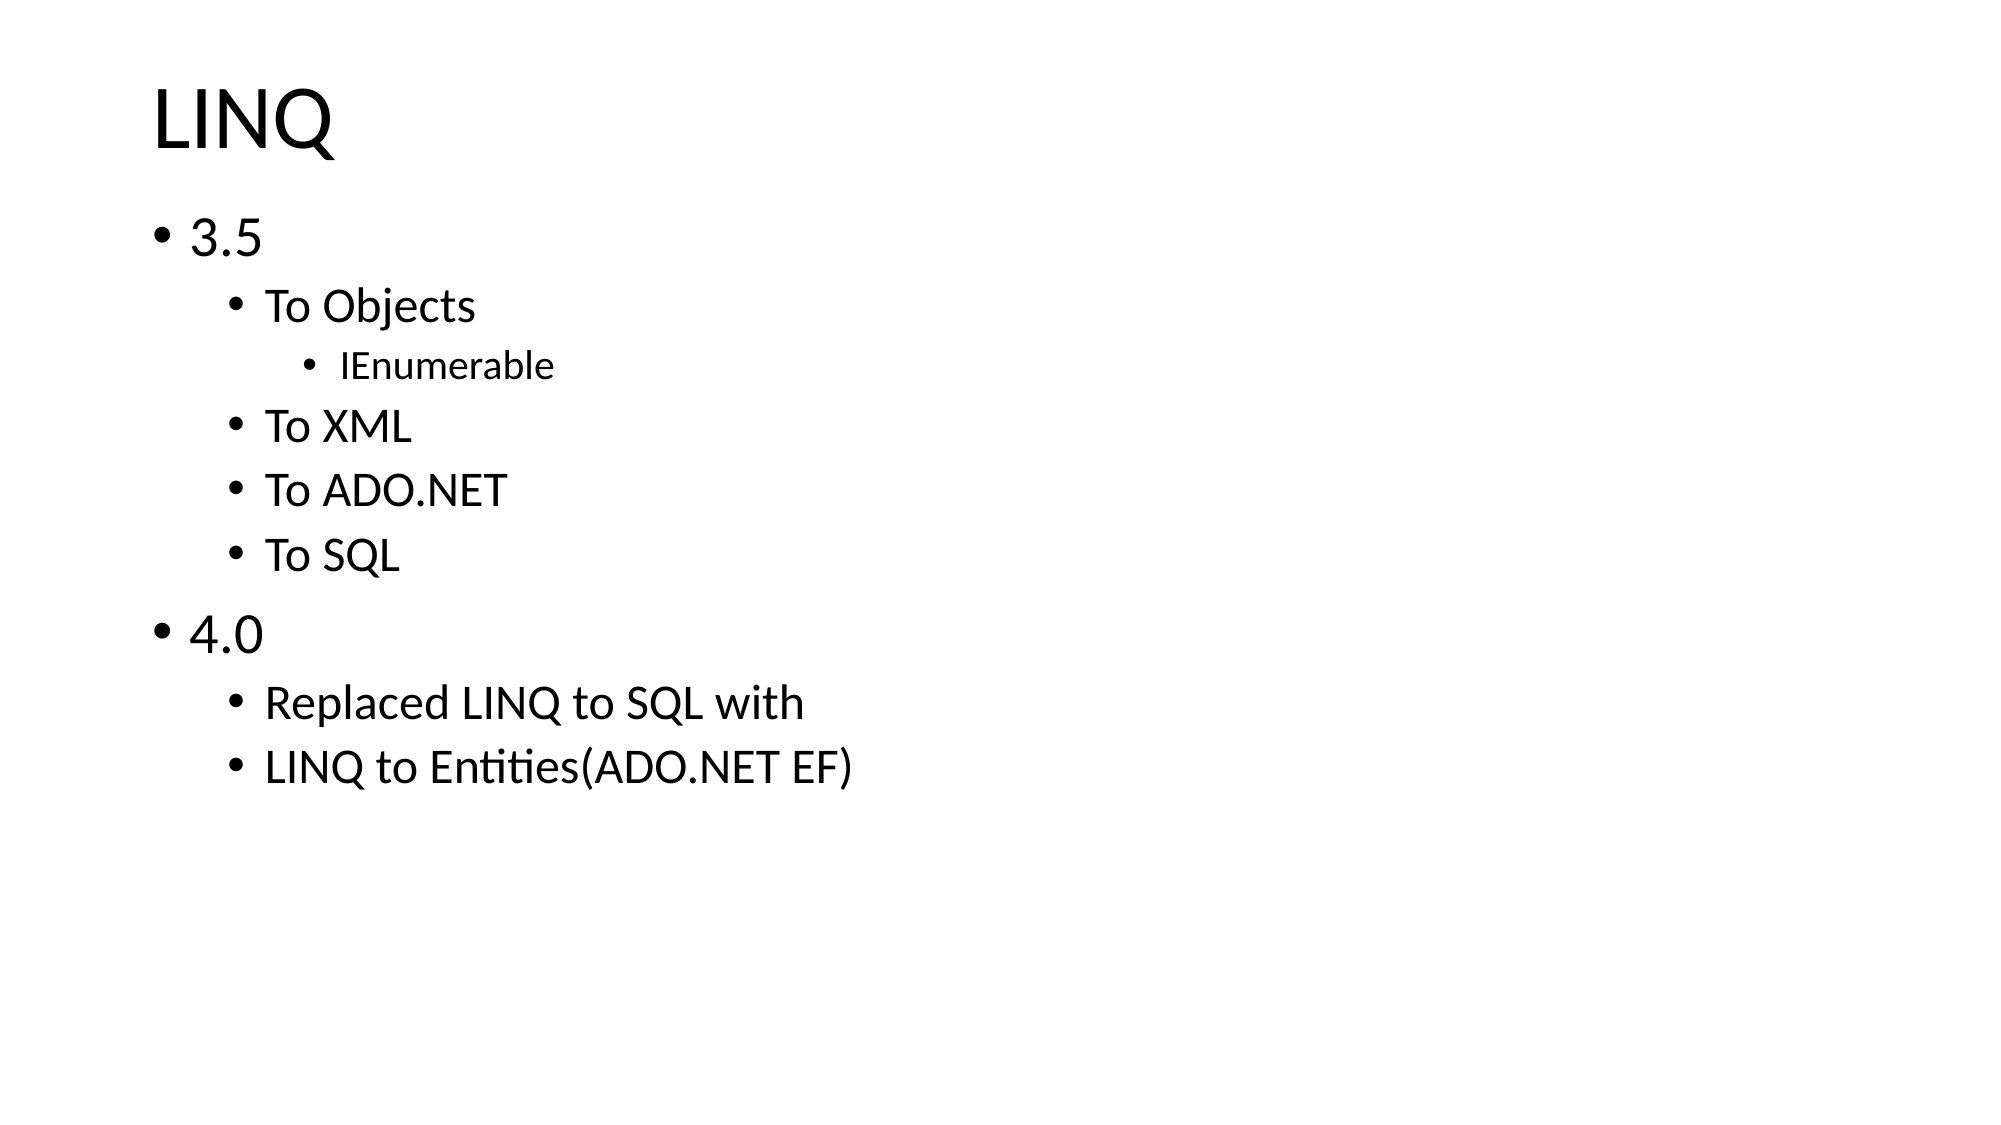

# LINQ
3.5
To Objects
IEnumerable
To XML
To ADO.NET
To SQL
4.0
Replaced LINQ to SQL with
LINQ to Entities(ADO.NET EF)